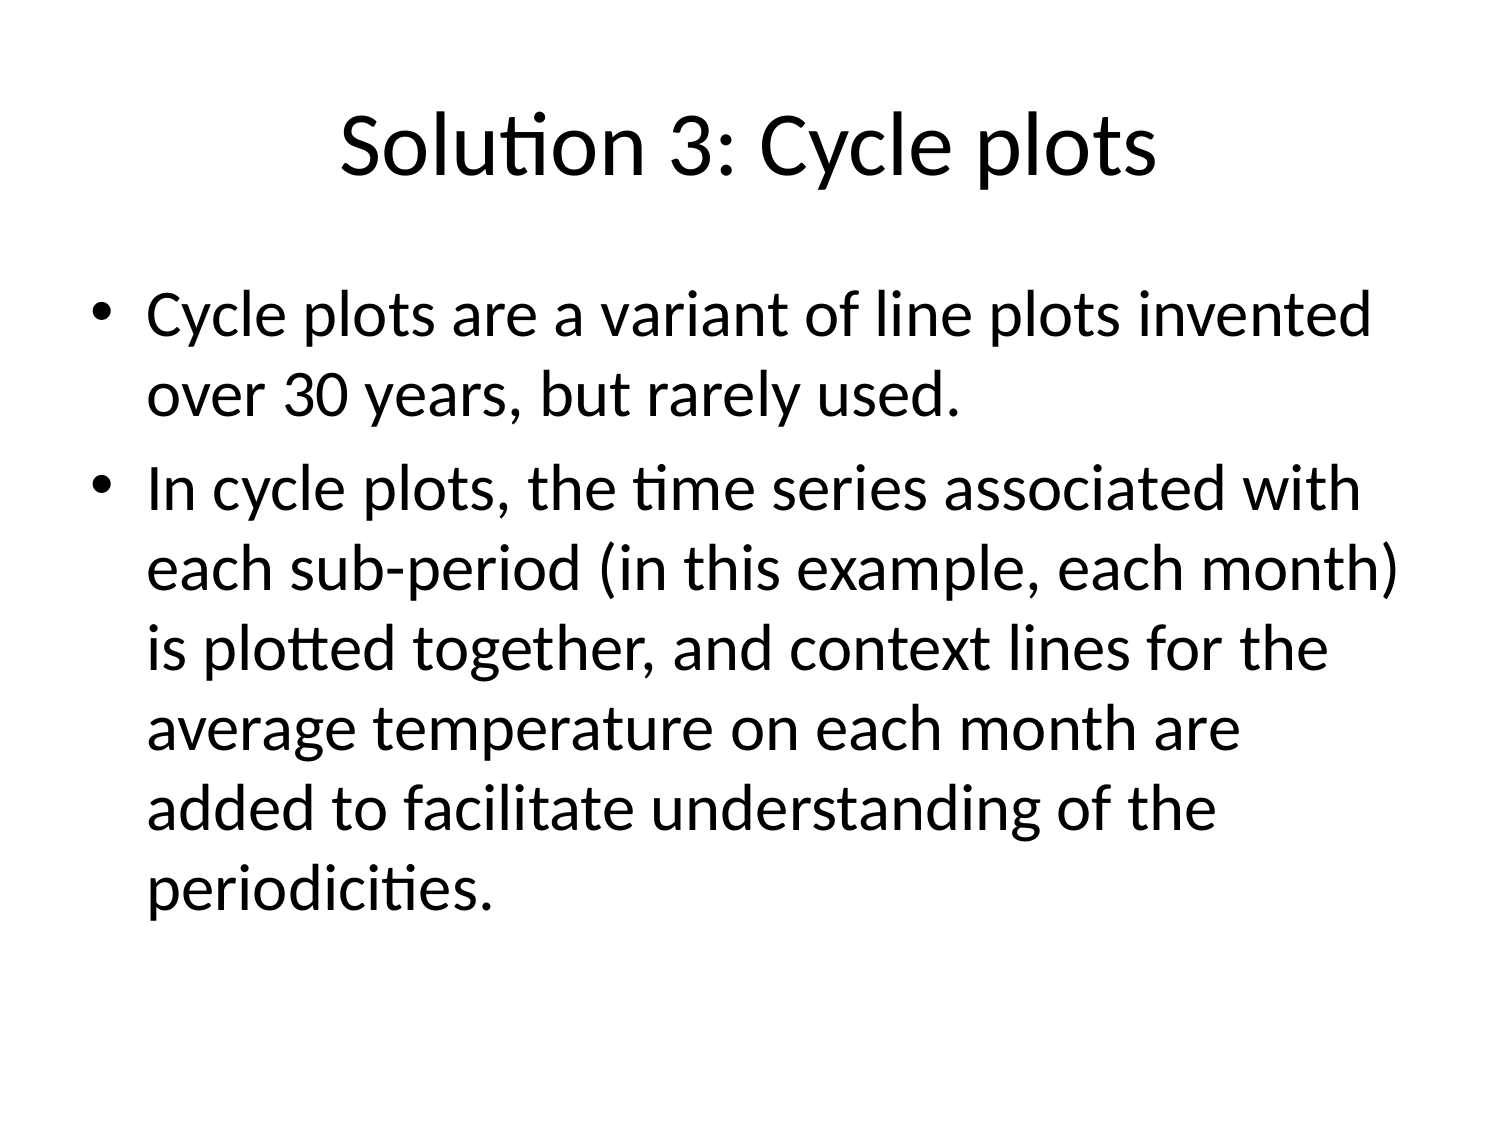

# Solution 3: Cycle plots
Cycle plots are a variant of line plots invented over 30 years, but rarely used.
In cycle plots, the time series associated with each sub-period (in this example, each month) is plotted together, and context lines for the average temperature on each month are added to facilitate understanding of the periodicities.